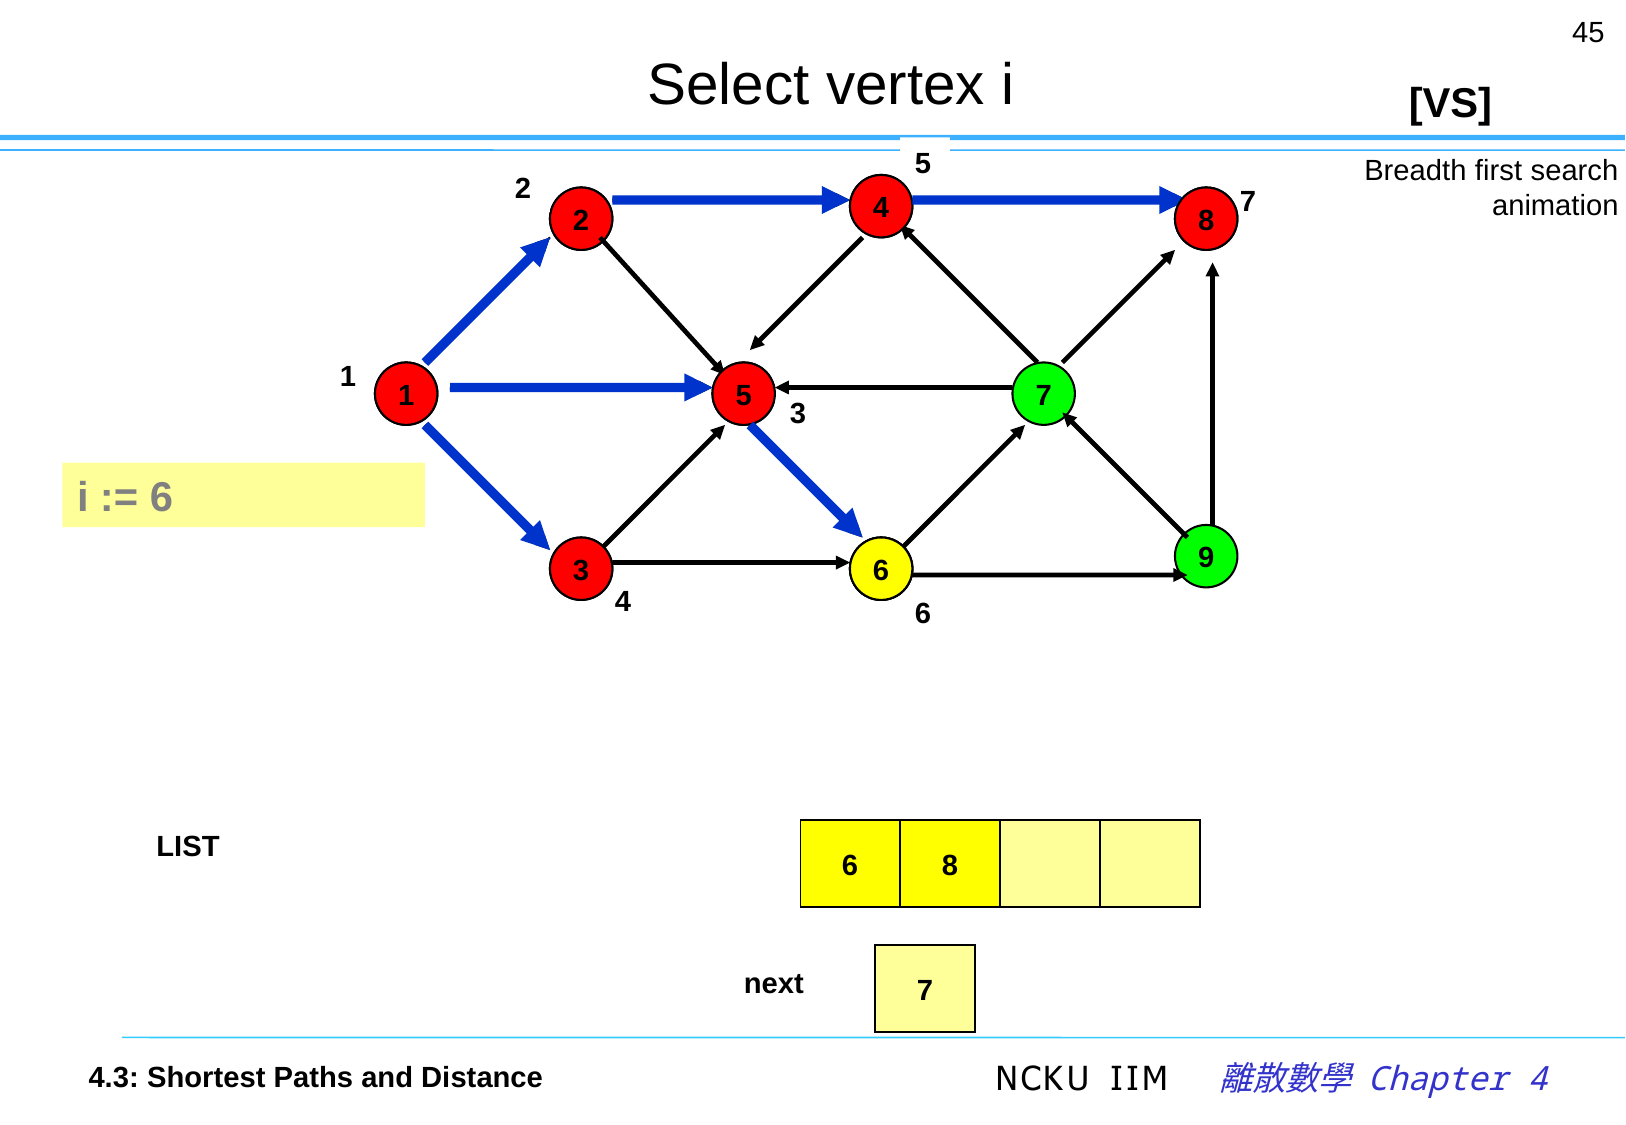

45
# Select vertex i
[VS]
5
Breadth first search animation
2
4
4
7
2
2
8
8

1
1
1
5
5
7

3

i := 6
9
3
3
6
6
6

4

6

  LIST
1

2

5

3

4

6

8

2
3
4
5
6
7
  next
4.3: Shortest Paths and Distance